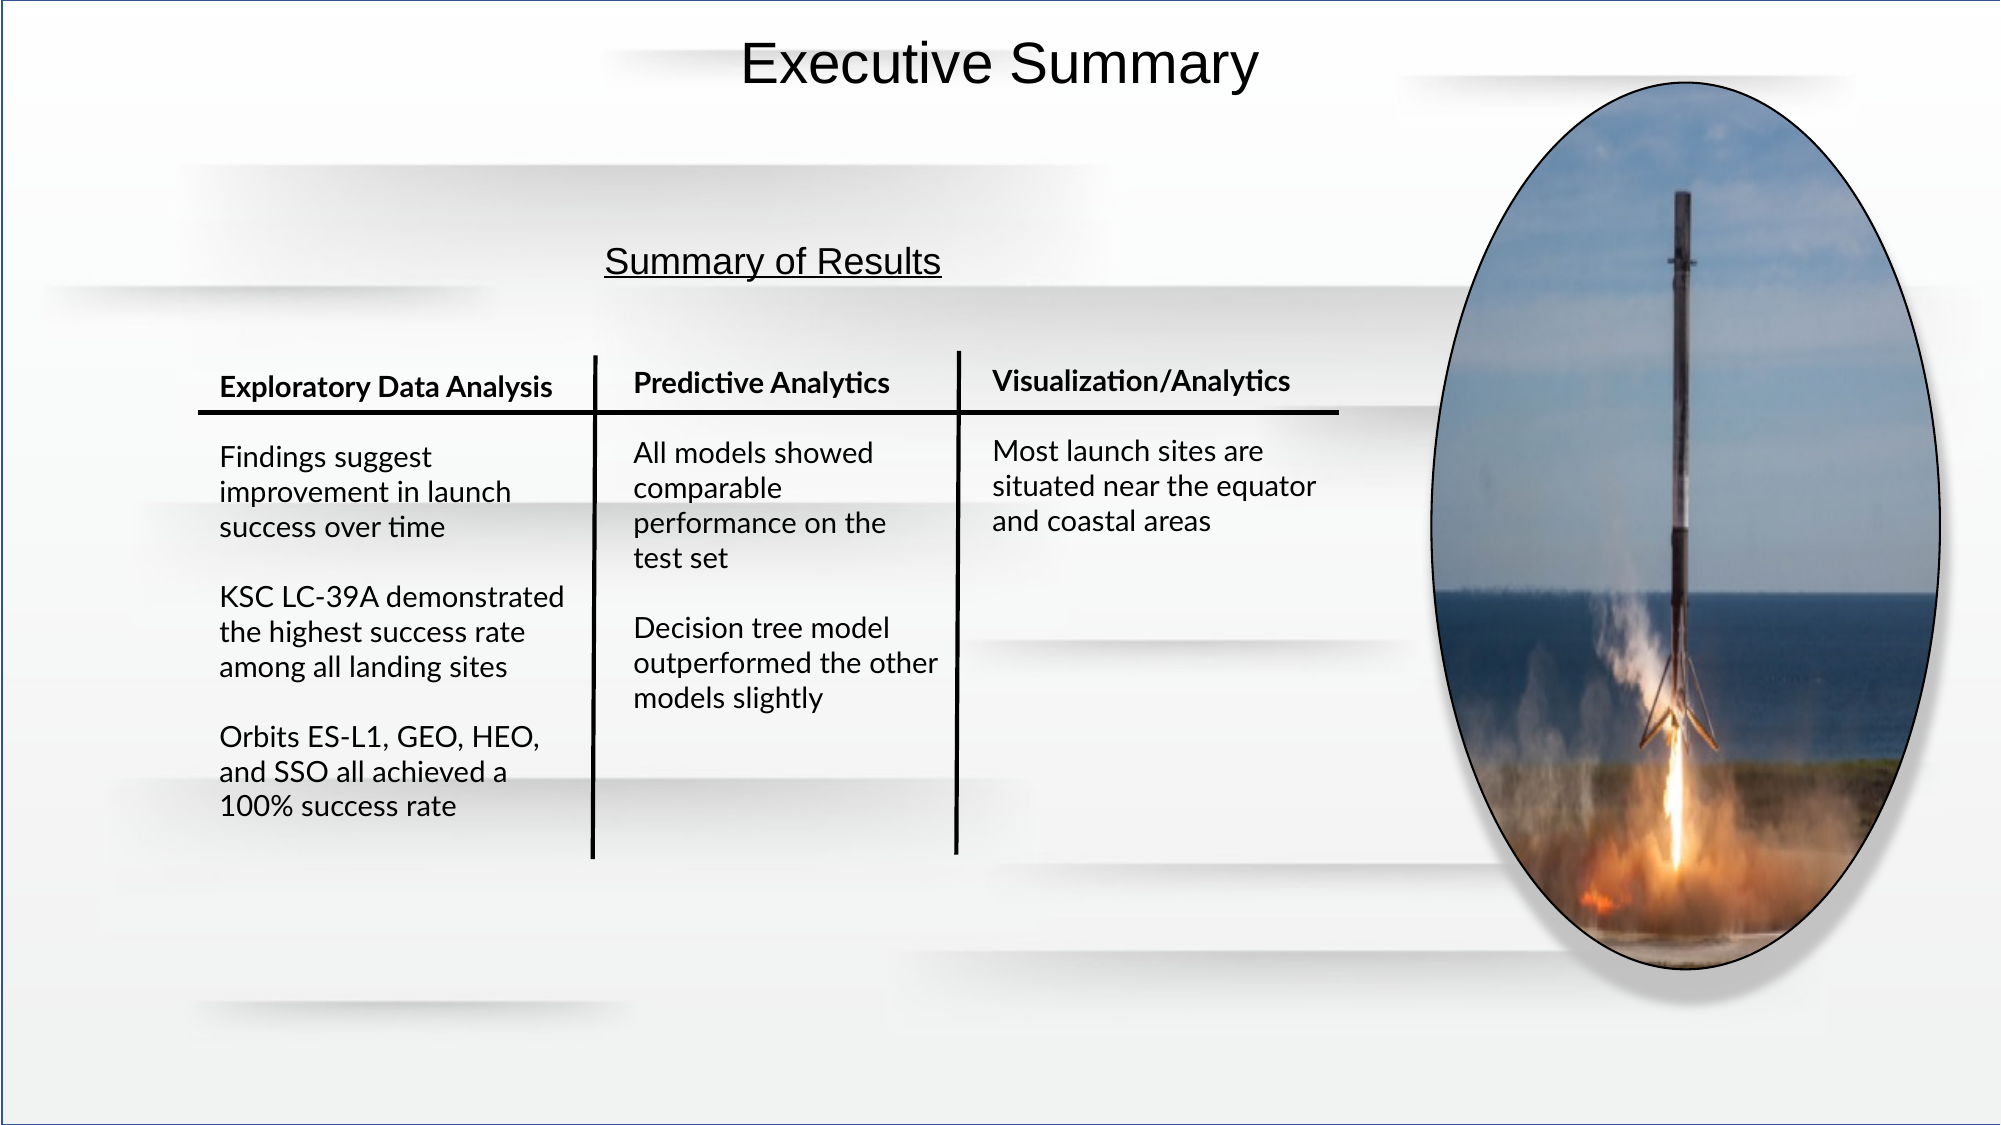

Executive Summary

Summary of Results
Visualization/Analytics

Most launch sites are situated near the equator and coastal areas
Predictive Analytics

All models showed comparable performance on the test set

Decision tree model outperformed the other models slightly
Exploratory Data Analysis

Findings suggest improvement in launch success over time

KSC LC-39A demonstrated the highest success rate among all landing sites

Orbits ES-L1, GEO, HEO, and SSO all achieved a 100% success rate